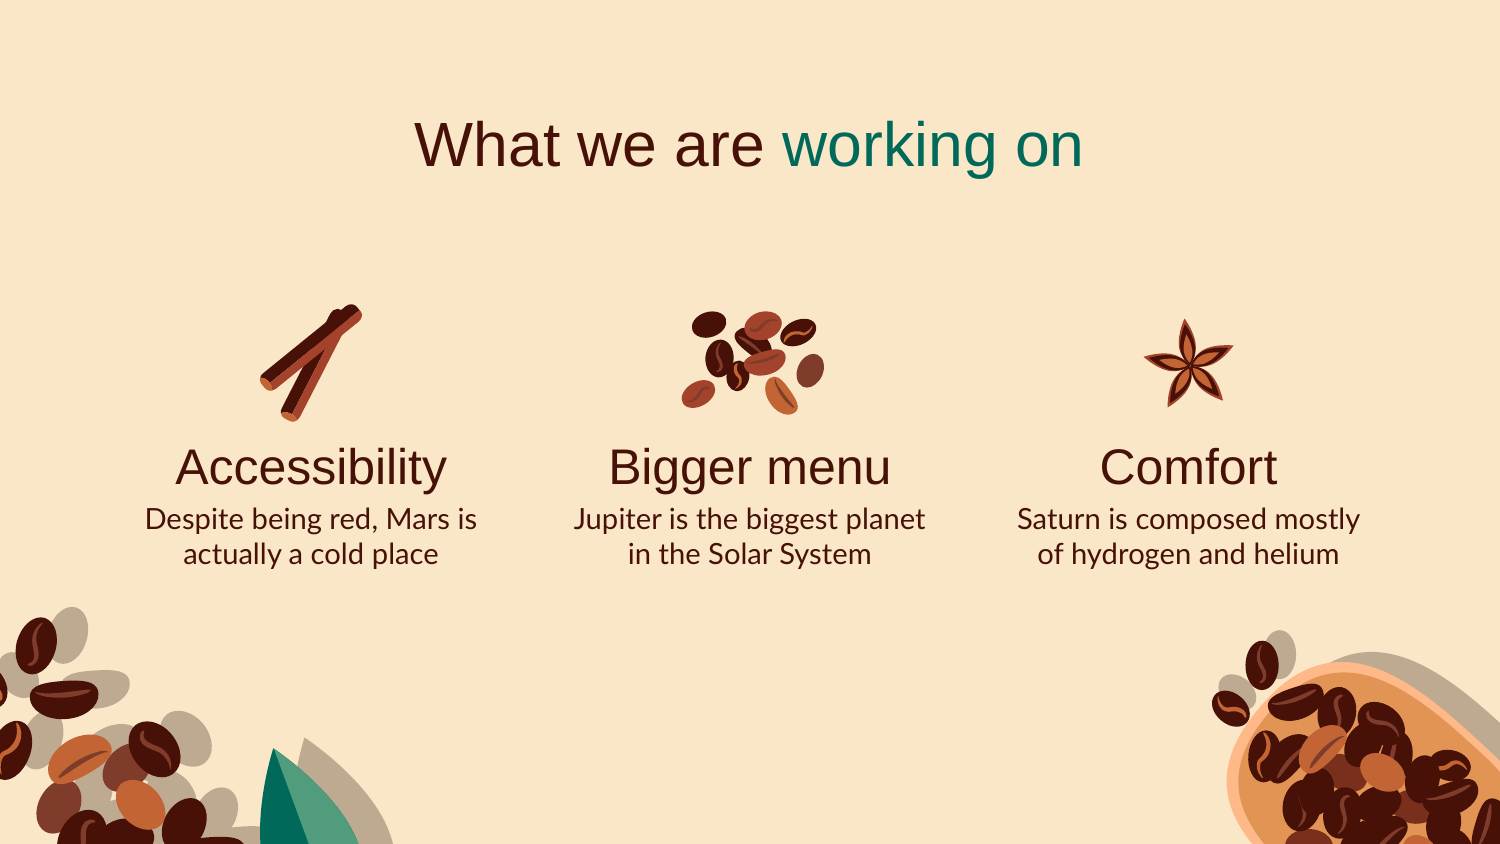

# What we are working on

Accessibility
Bigger menu
Comfort
Despite being red, Mars is actually a cold place
Jupiter is the biggest planet in the Solar System
Saturn is composed mostly of hydrogen and helium